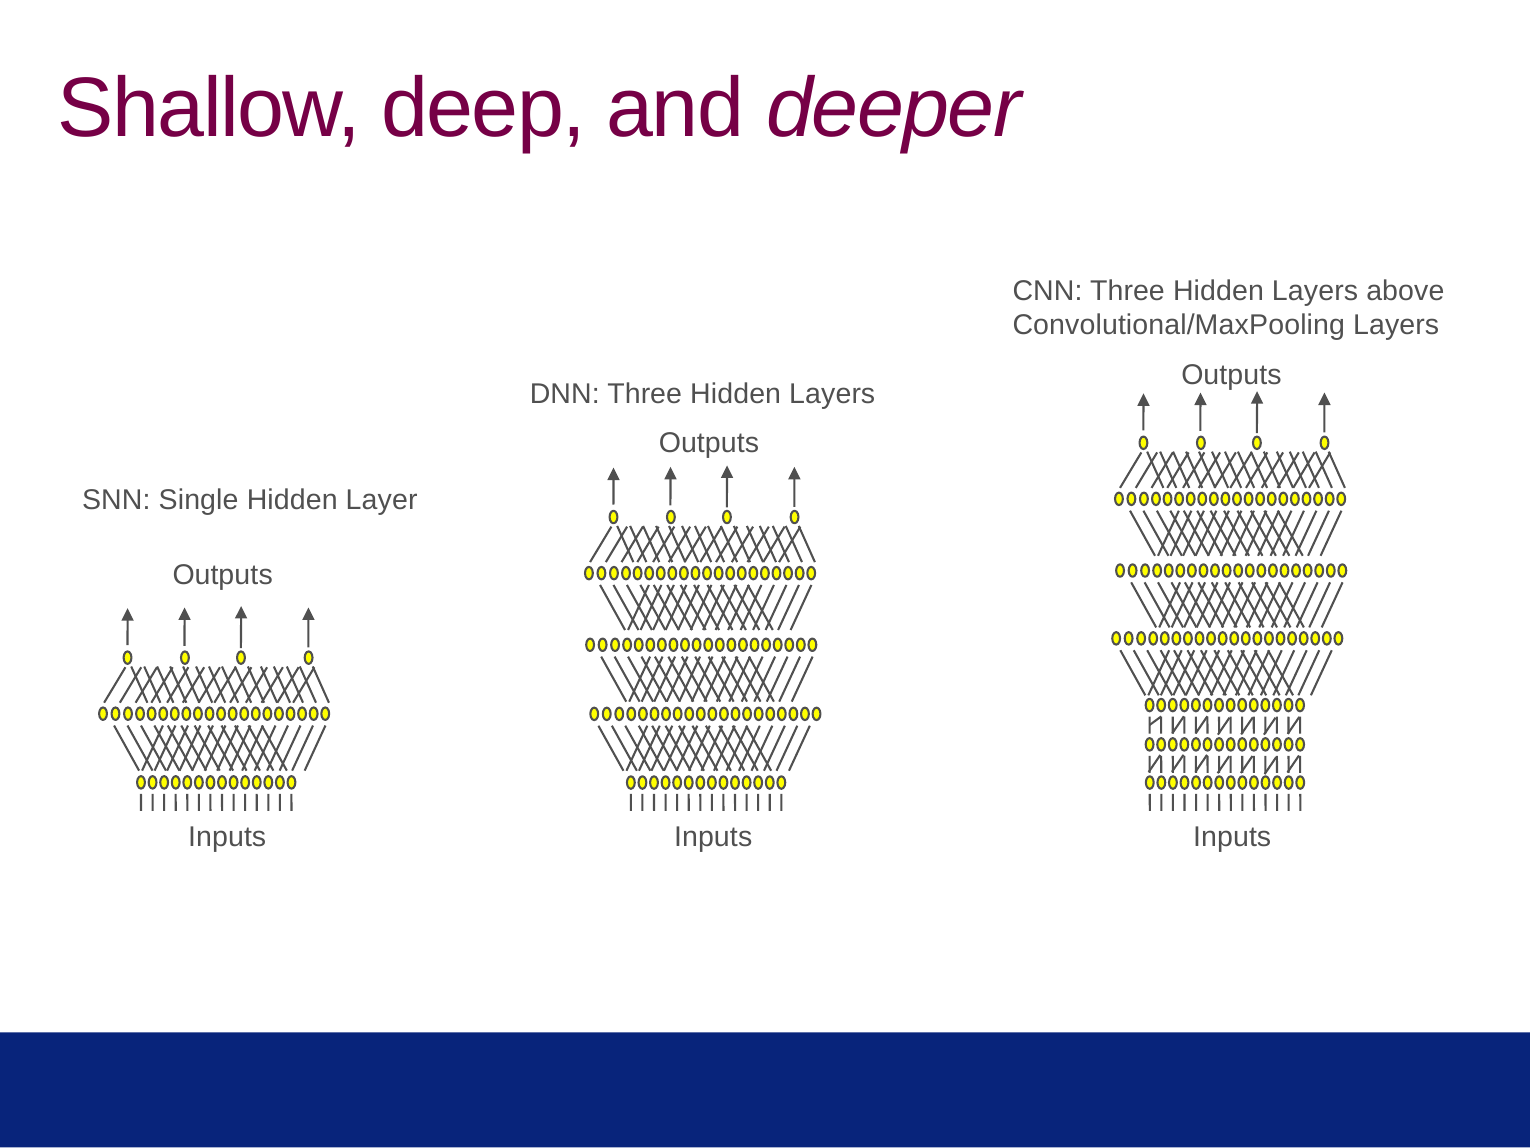

# Shallow, deep, and deeper
CNN: Three Hidden Layers above
Convolutional/MaxPooling Layers
Outputs
DNN: Three Hidden Layers

Outputs

SNN: Single Hidden Layer

Outputs

Inputs
Inputs
Inputs